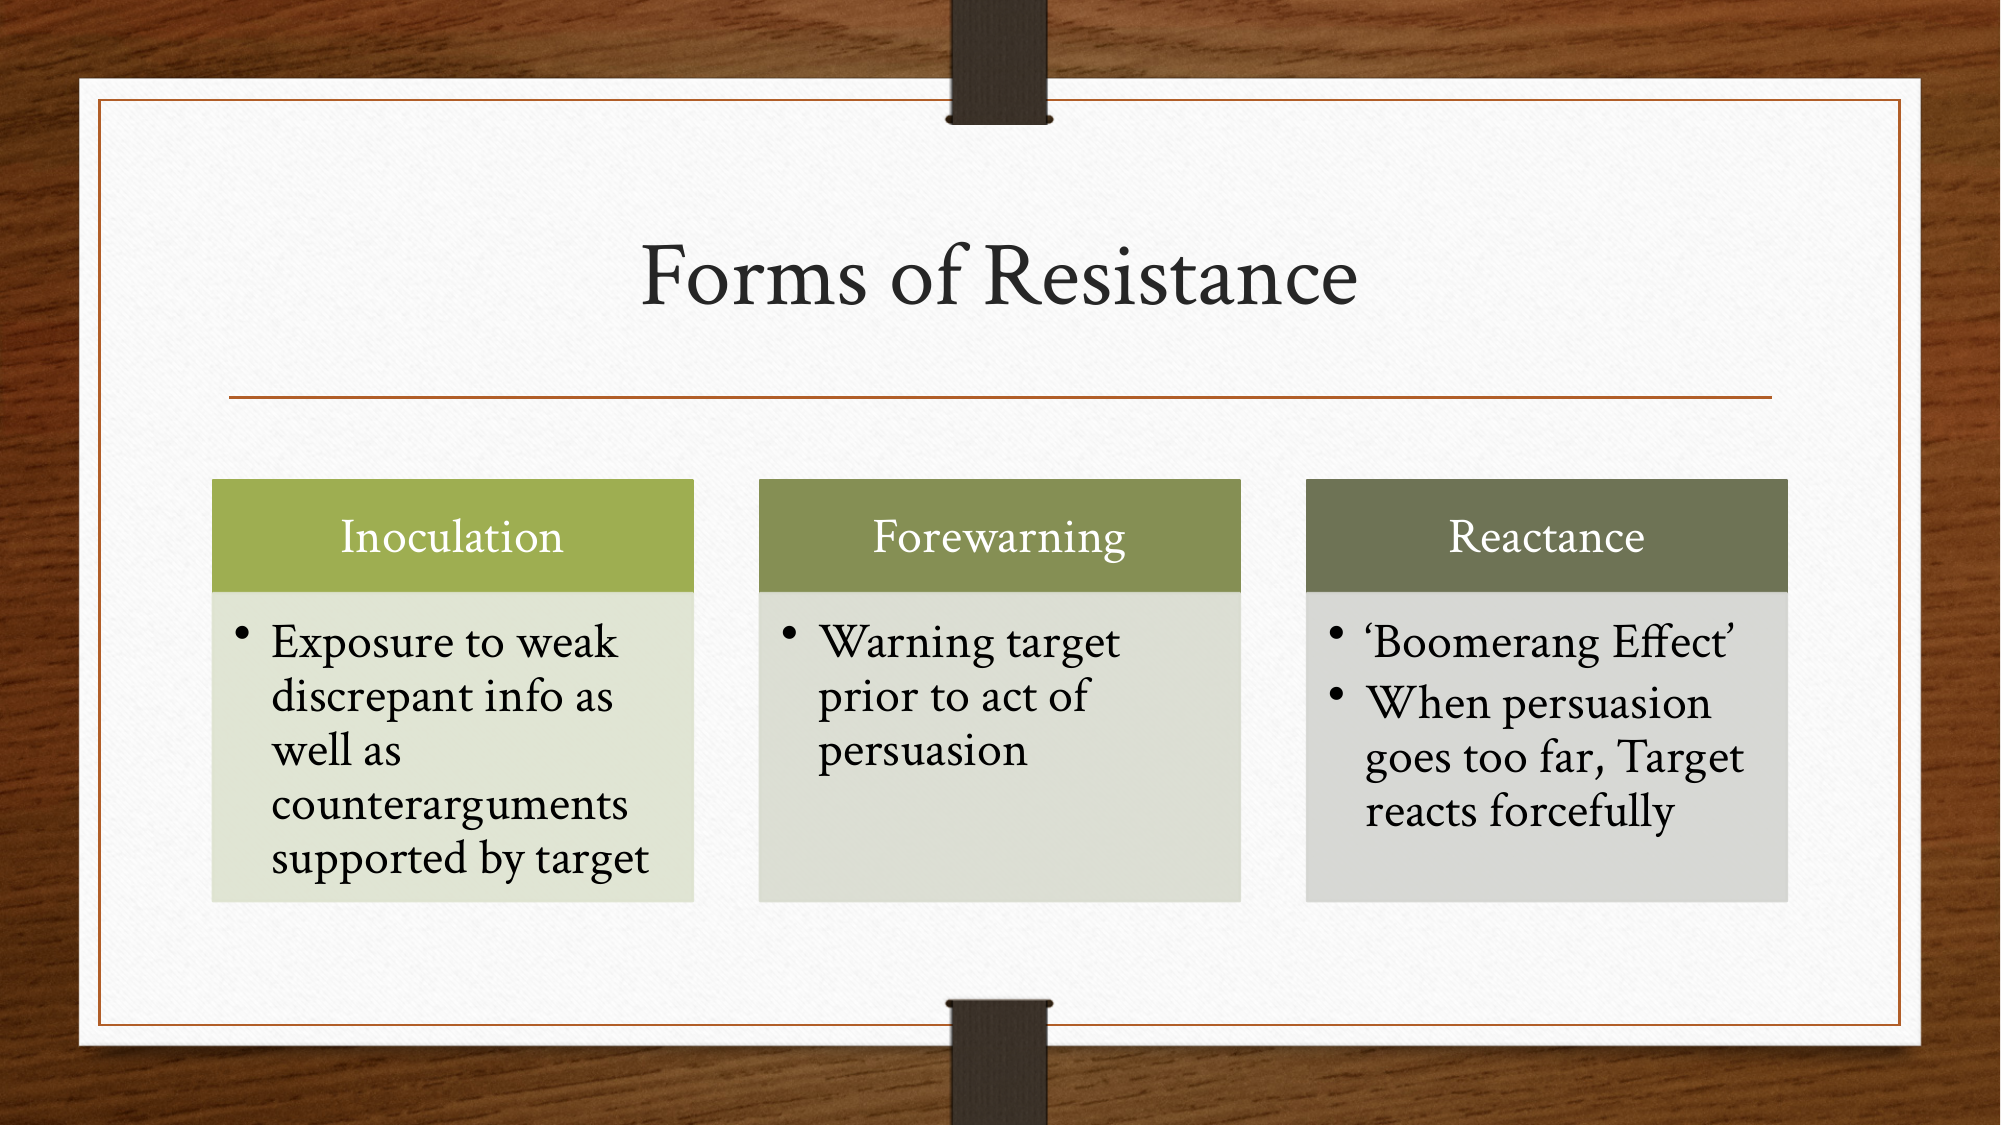

# Forms of Resistance
Inoculation
Exposure to weak discrepant info as well as counterarguments supported by target
Forewarning
Warning target prior to act of persuasion
Reactance
‘Boomerang Effect’
When persuasion goes too far, Target reacts forcefully